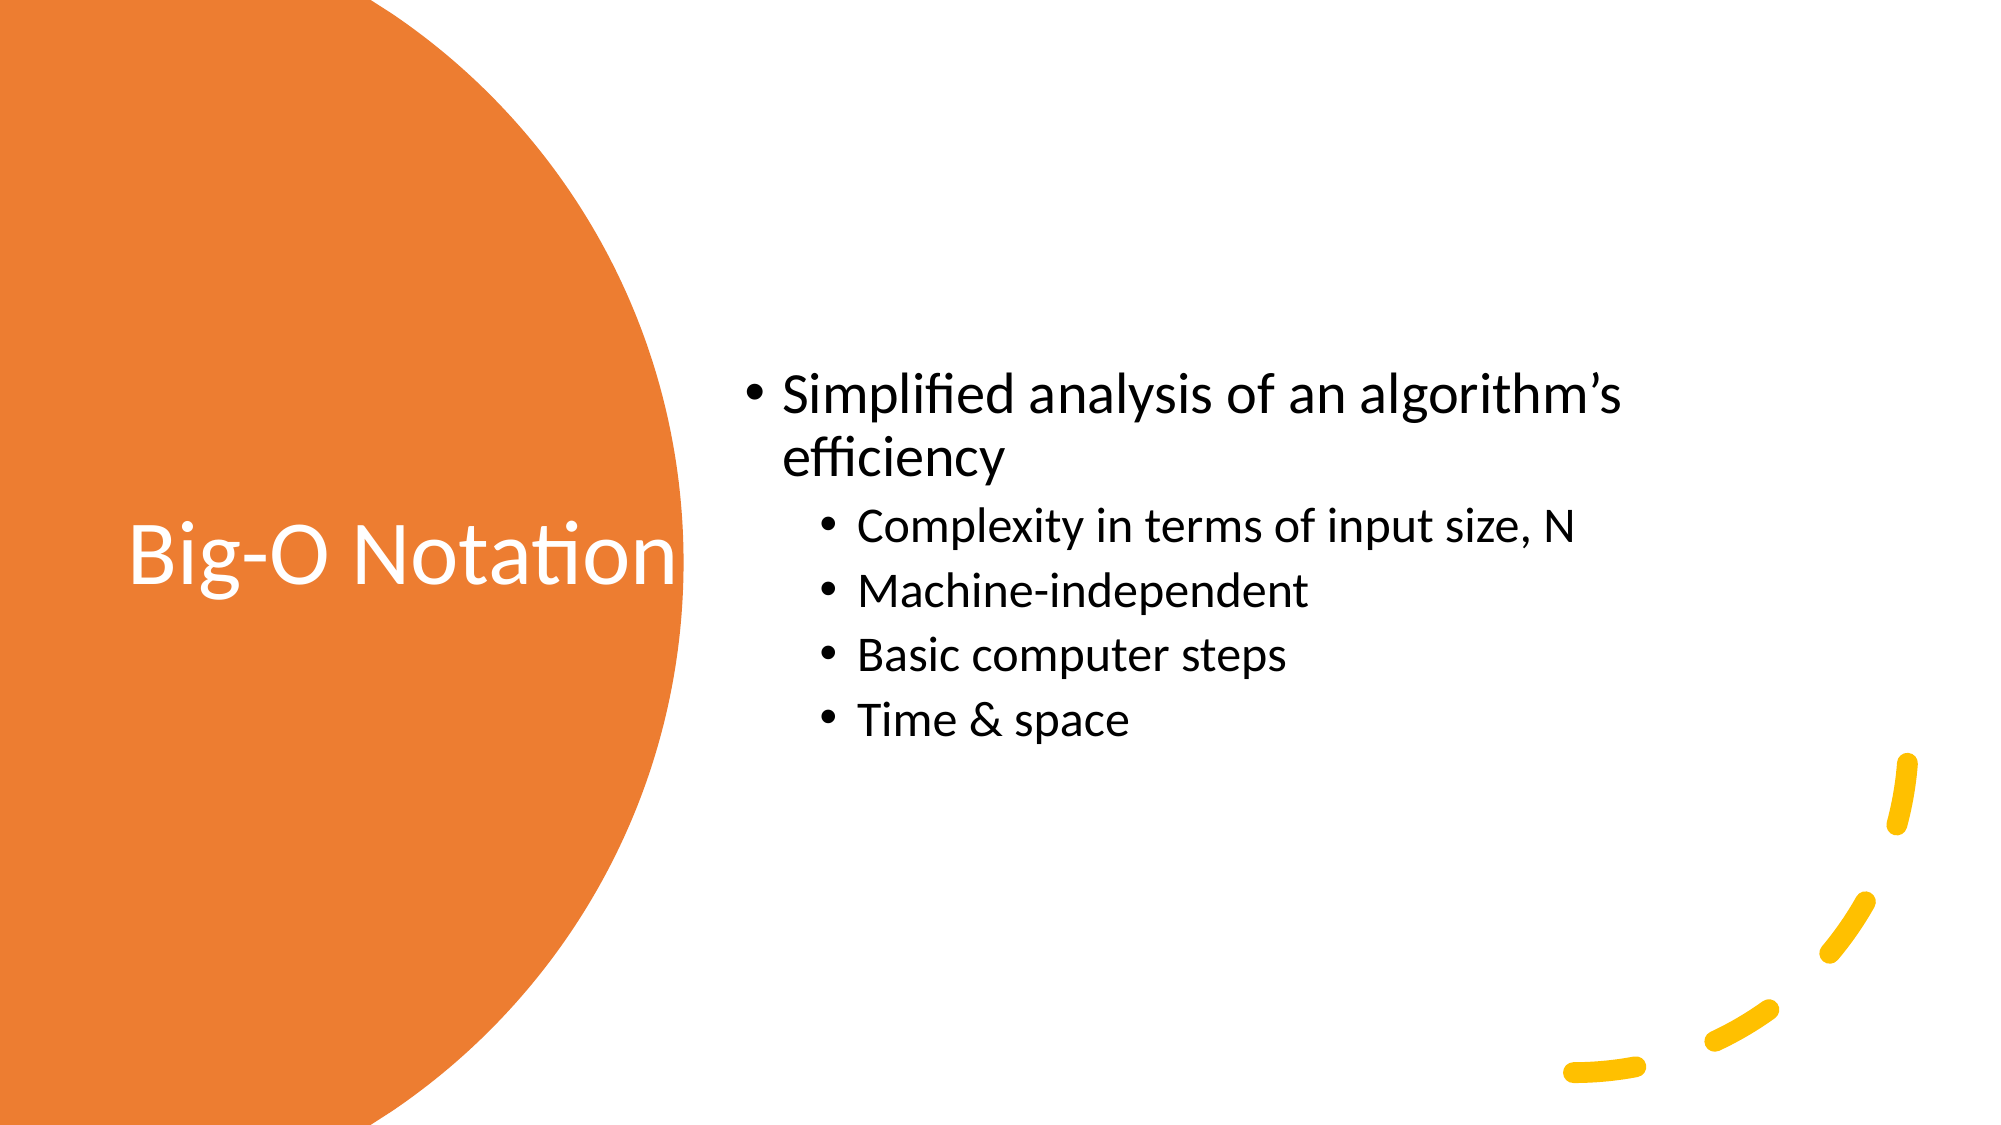

Simplified analysis of an algorithm’s efficiency
Complexity in terms of input size, N
Machine-independent
Basic computer steps
Time & space
# Big-O Notation

22